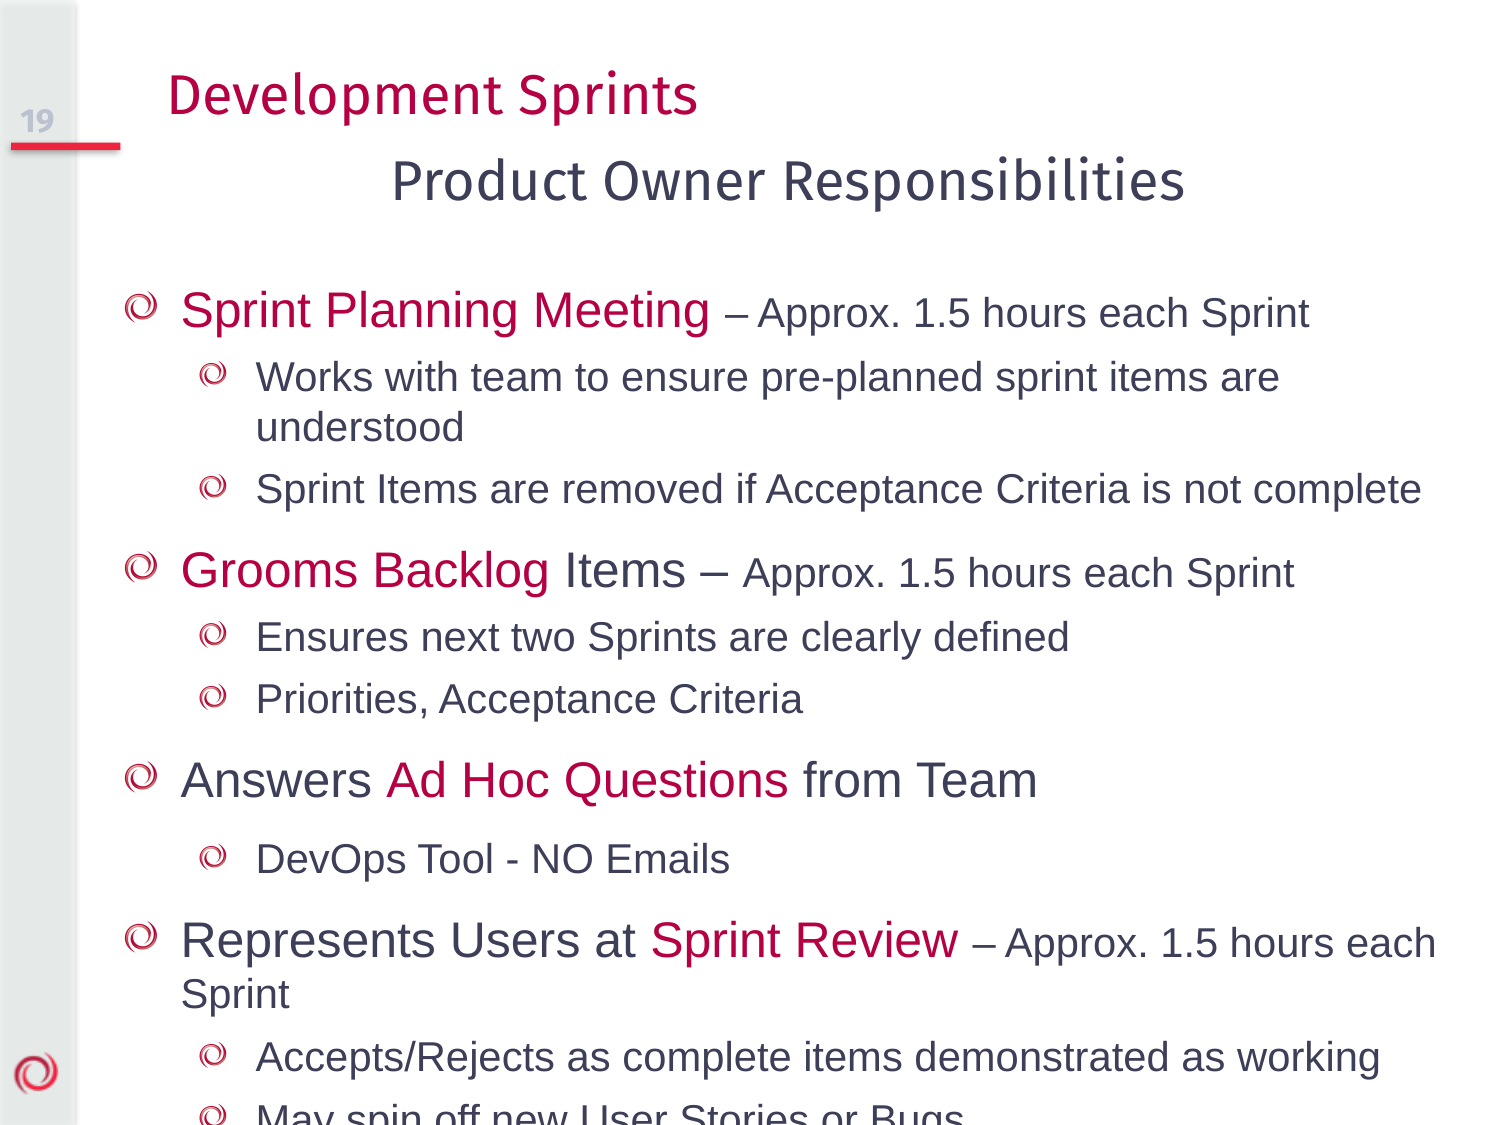

Development Sprints
Product Owner Responsibilities
19
Sprint Planning Meeting – Approx. 1.5 hours each Sprint
Works with team to ensure pre-planned sprint items are understood
Sprint Items are removed if Acceptance Criteria is not complete
Grooms Backlog Items – Approx. 1.5 hours each Sprint
Ensures next two Sprints are clearly defined
Priorities, Acceptance Criteria
Answers Ad Hoc Questions from Team
DevOps Tool - NO Emails
Represents Users at Sprint Review – Approx. 1.5 hours each Sprint
Accepts/Rejects as complete items demonstrated as working
May spin off new User Stories or Bugs